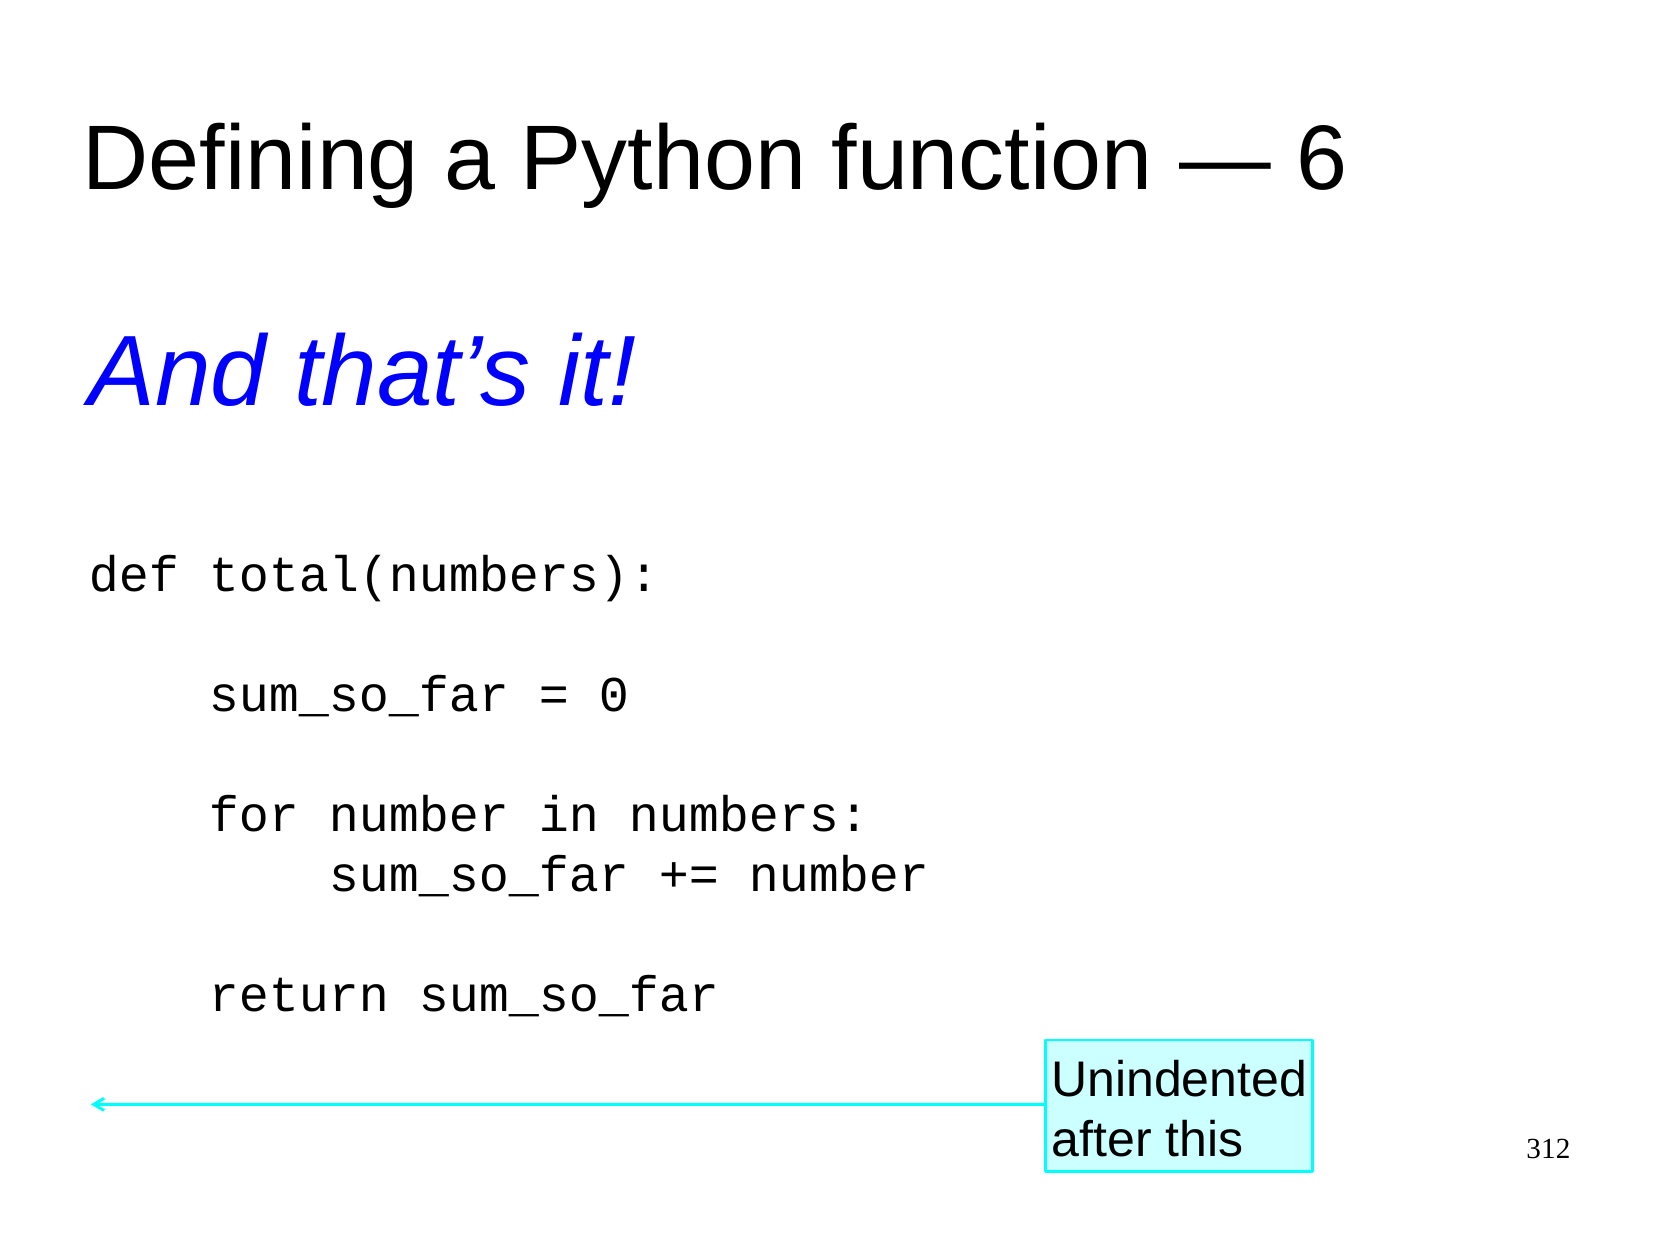

Defining a Python function ― 6
And that’s it!
def total(numbers):

    sum_so_far = 0

    for number in numbers:
        sum_so_far += number

    return sum_so_far
Unindented
after this

312